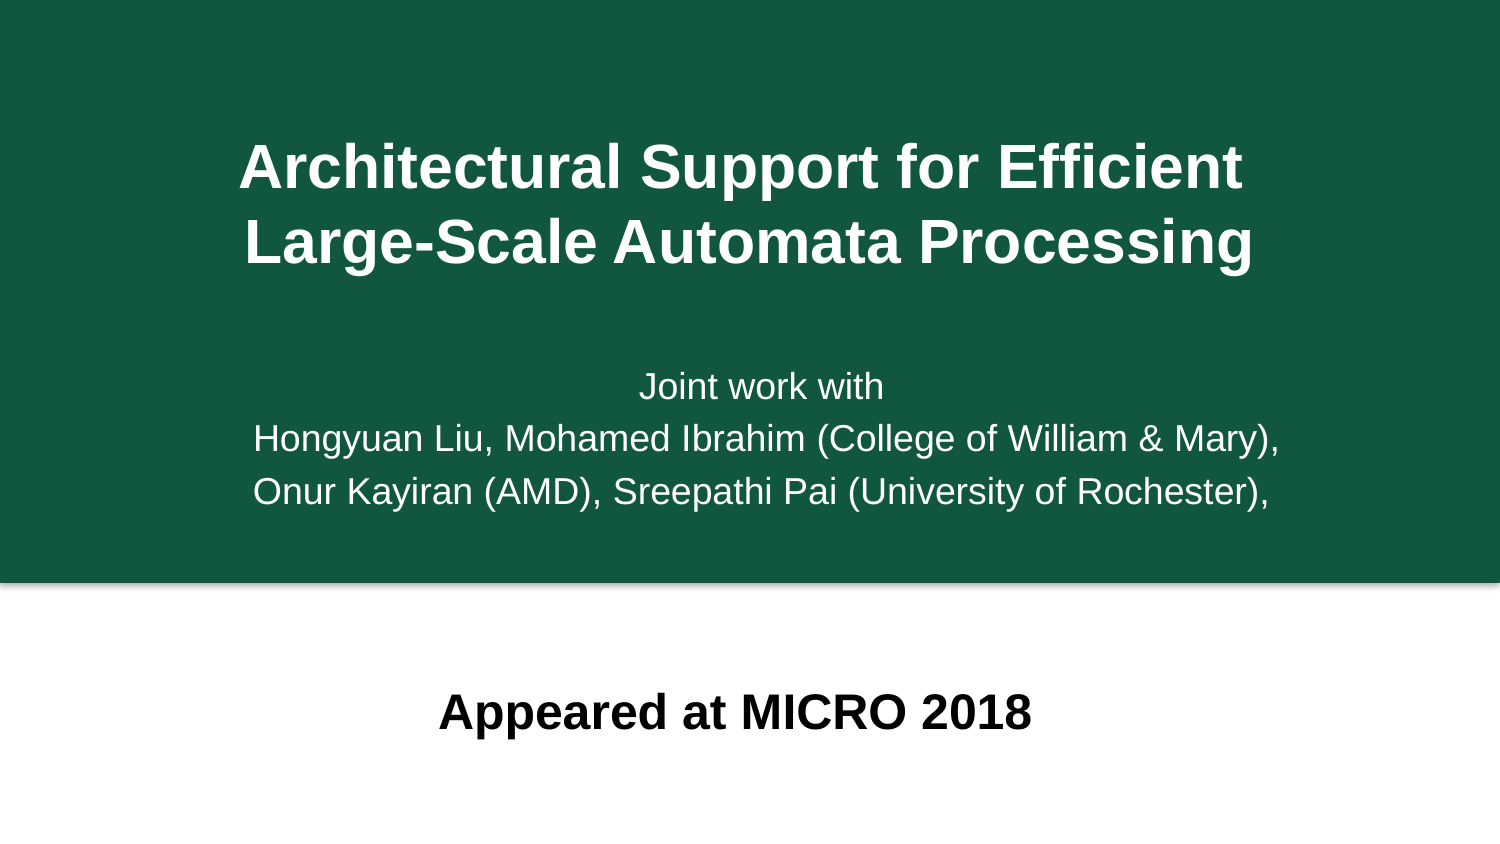

# Architectural Support for Efficient Large-Scale Automata Processing
Joint work with
Hongyuan Liu, Mohamed Ibrahim (College of William & Mary),
Onur Kayiran (AMD), Sreepathi Pai (University of Rochester),
Appeared at MICRO 2018